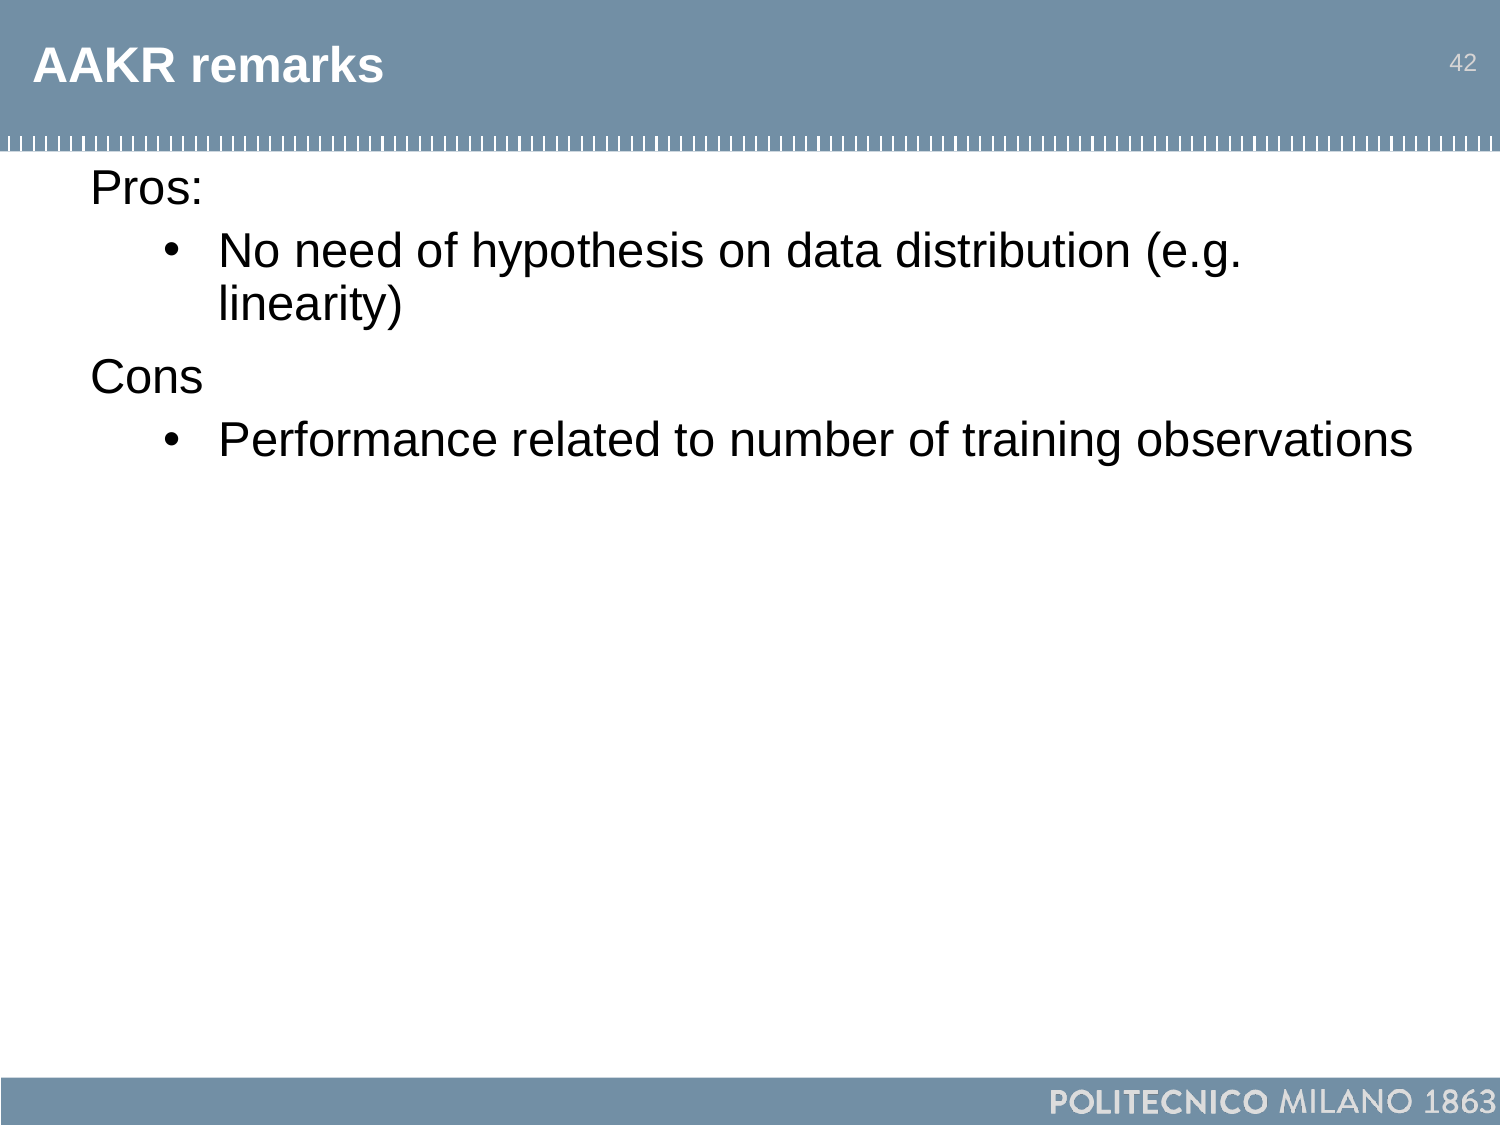

# AAKR remarks
42
Pros:
No need of hypothesis on data distribution (e.g. linearity)
Cons
Performance related to number of training observations